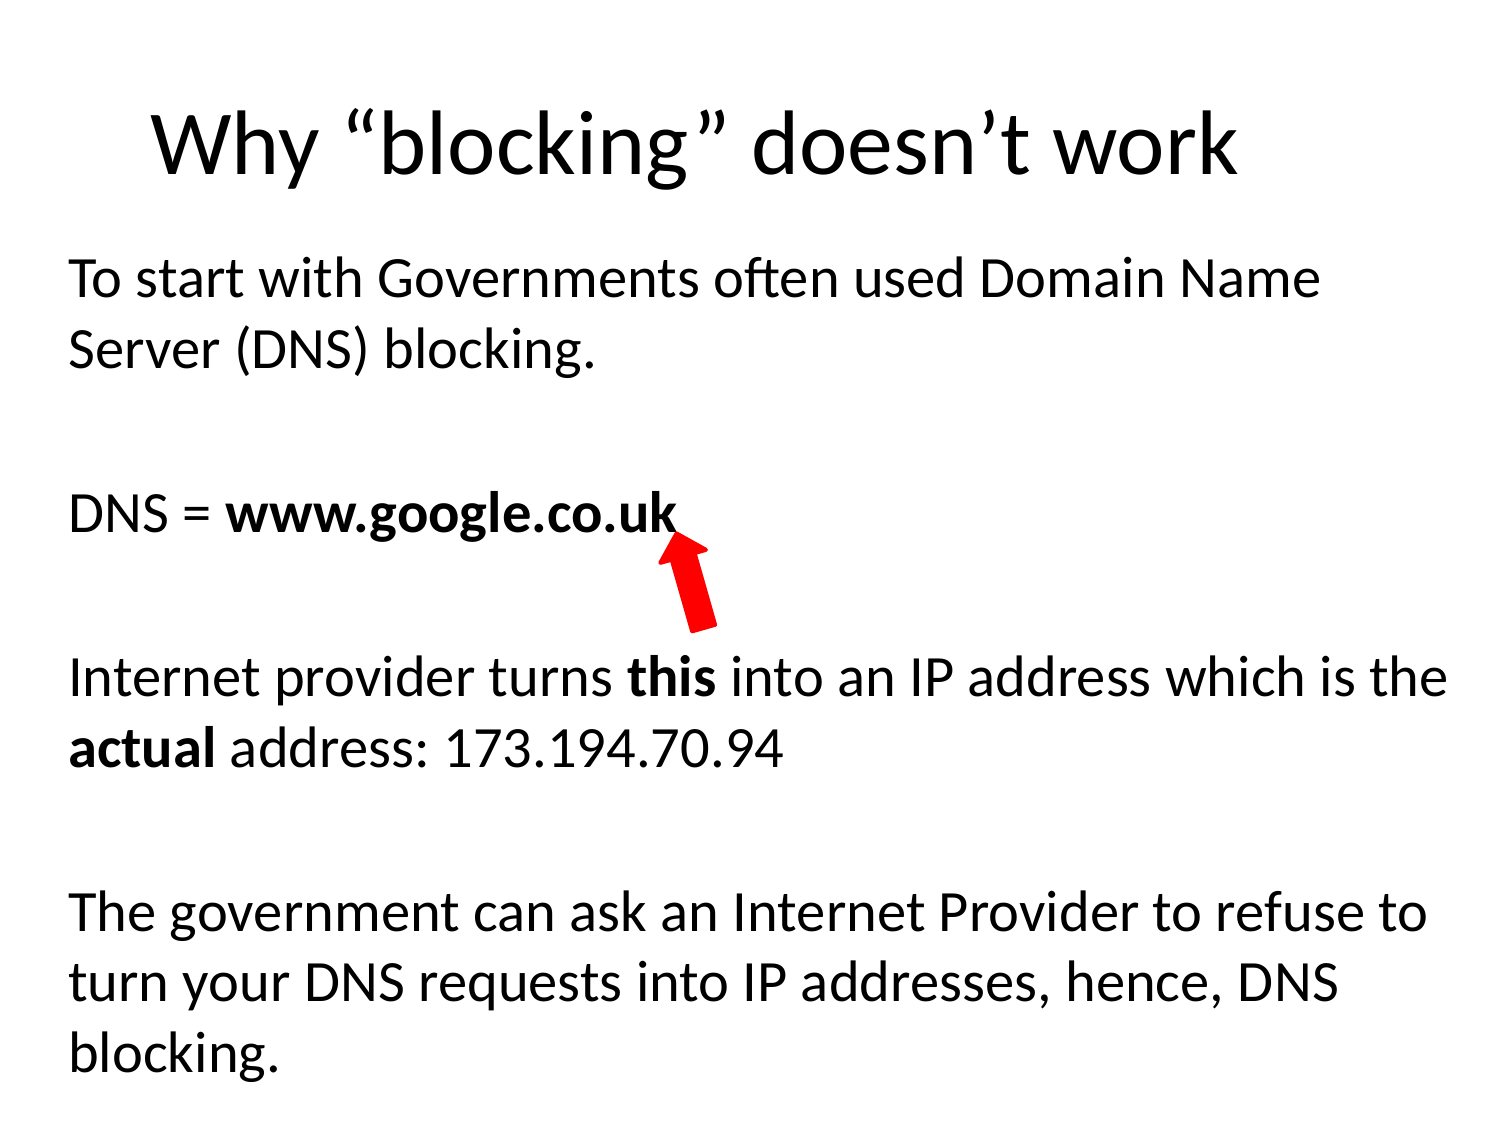

# Why “blocking” doesn’t work
To start with Governments often used Domain Name Server (DNS) blocking.

DNS = www.google.co.uk

Internet provider turns this into an IP address which is the actual address: 173.194.70.94

The government can ask an Internet Provider to refuse to turn your DNS requests into IP addresses, hence, DNS blocking.